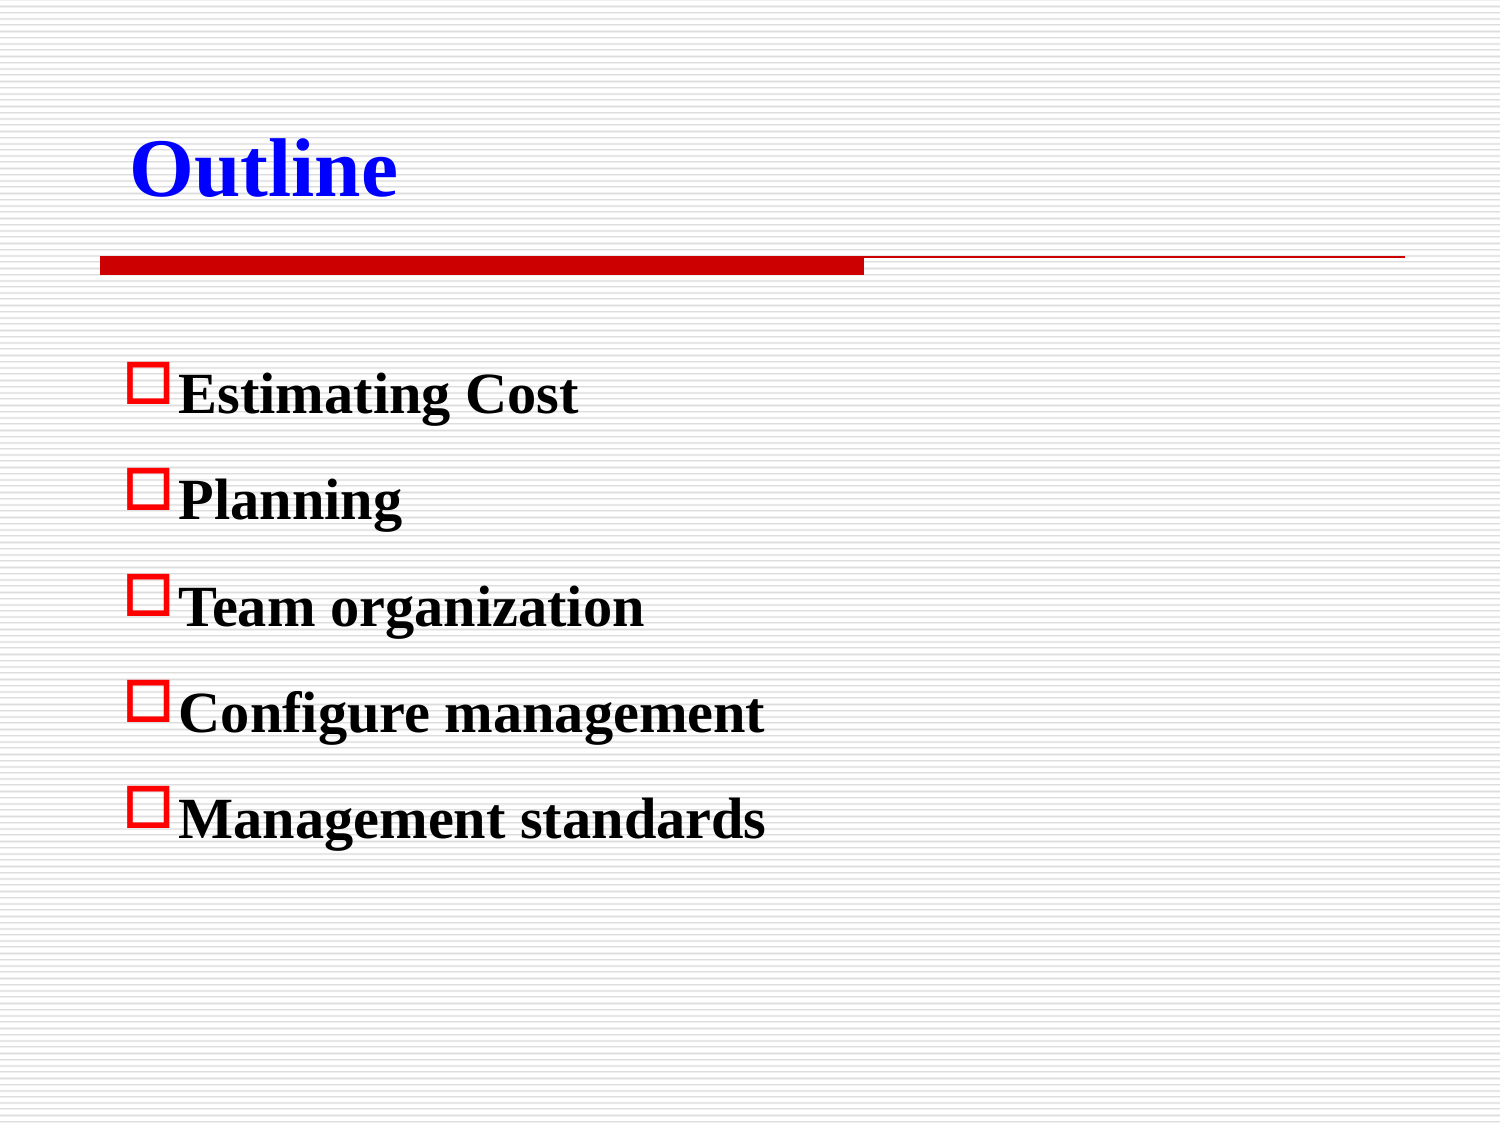

Outline
Estimating Cost
Planning
Team organization
Configure management
Management standards